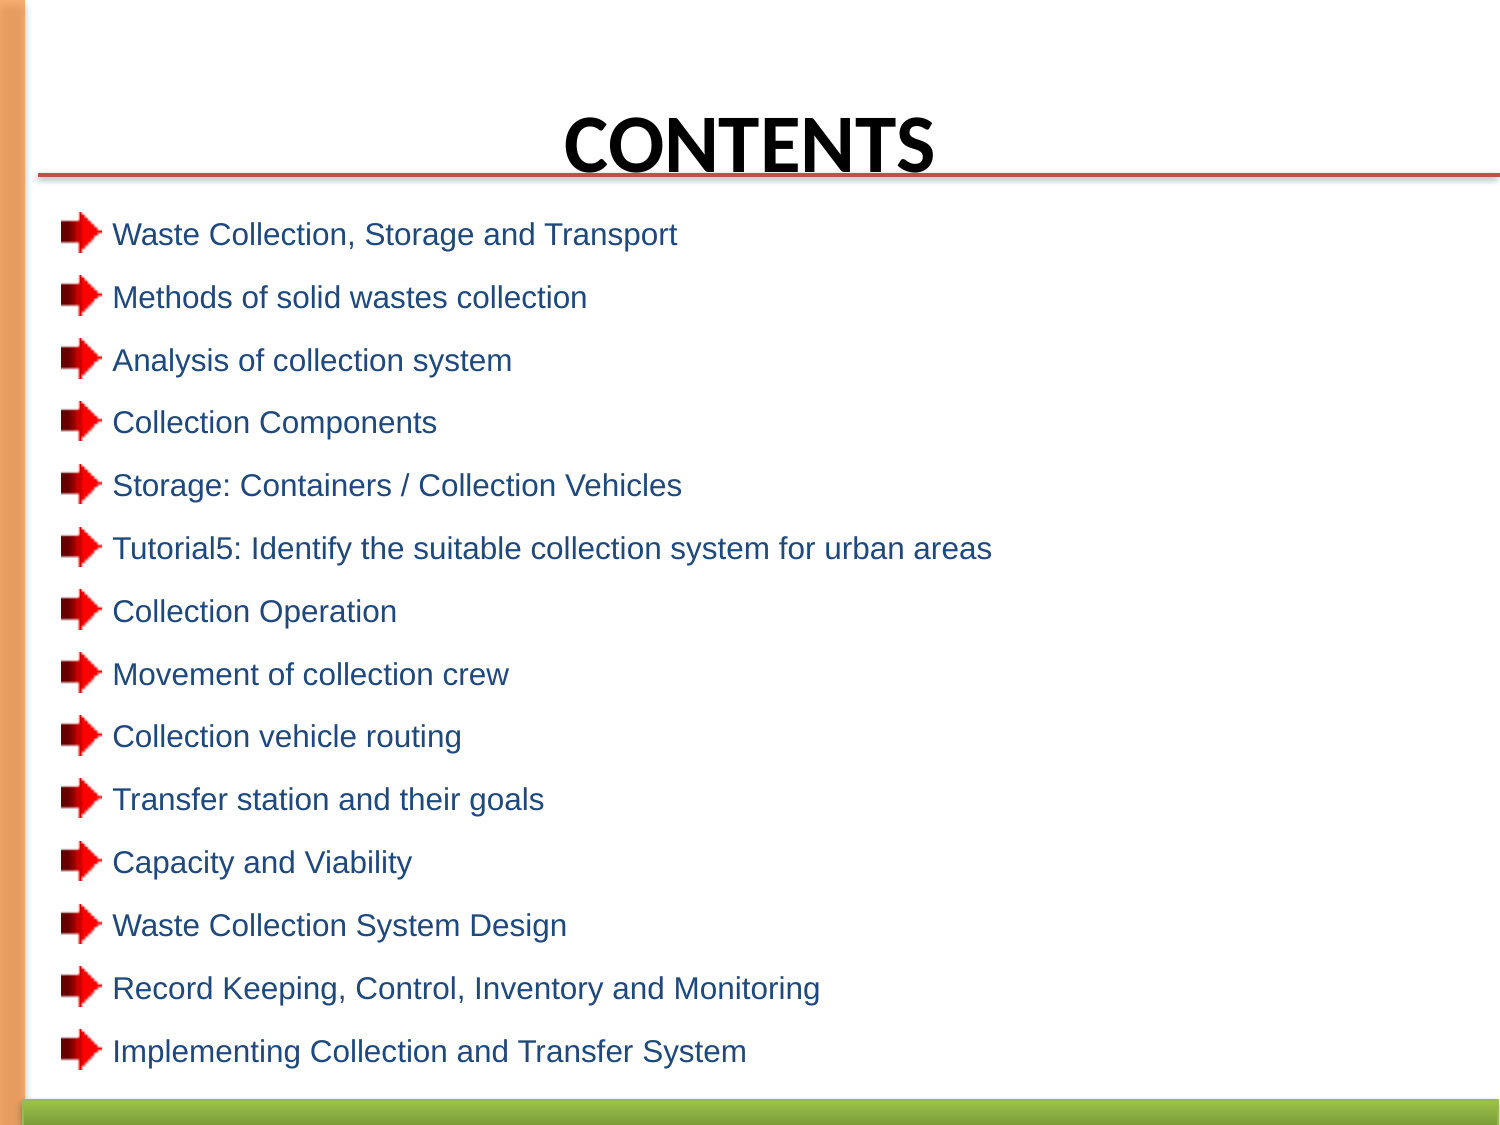

# CONTENTS
Waste Collection, Storage and Transport
Methods of solid wastes collection
Analysis of collection system
Collection Components
Storage: Containers / Collection Vehicles
Tutorial5: Identify the suitable collection system for urban areas
Collection Operation
Movement of collection crew
Collection vehicle routing
Transfer station and their goals
Capacity and Viability
Waste Collection System Design
Record Keeping, Control, Inventory and Monitoring
Implementing Collection and Transfer System